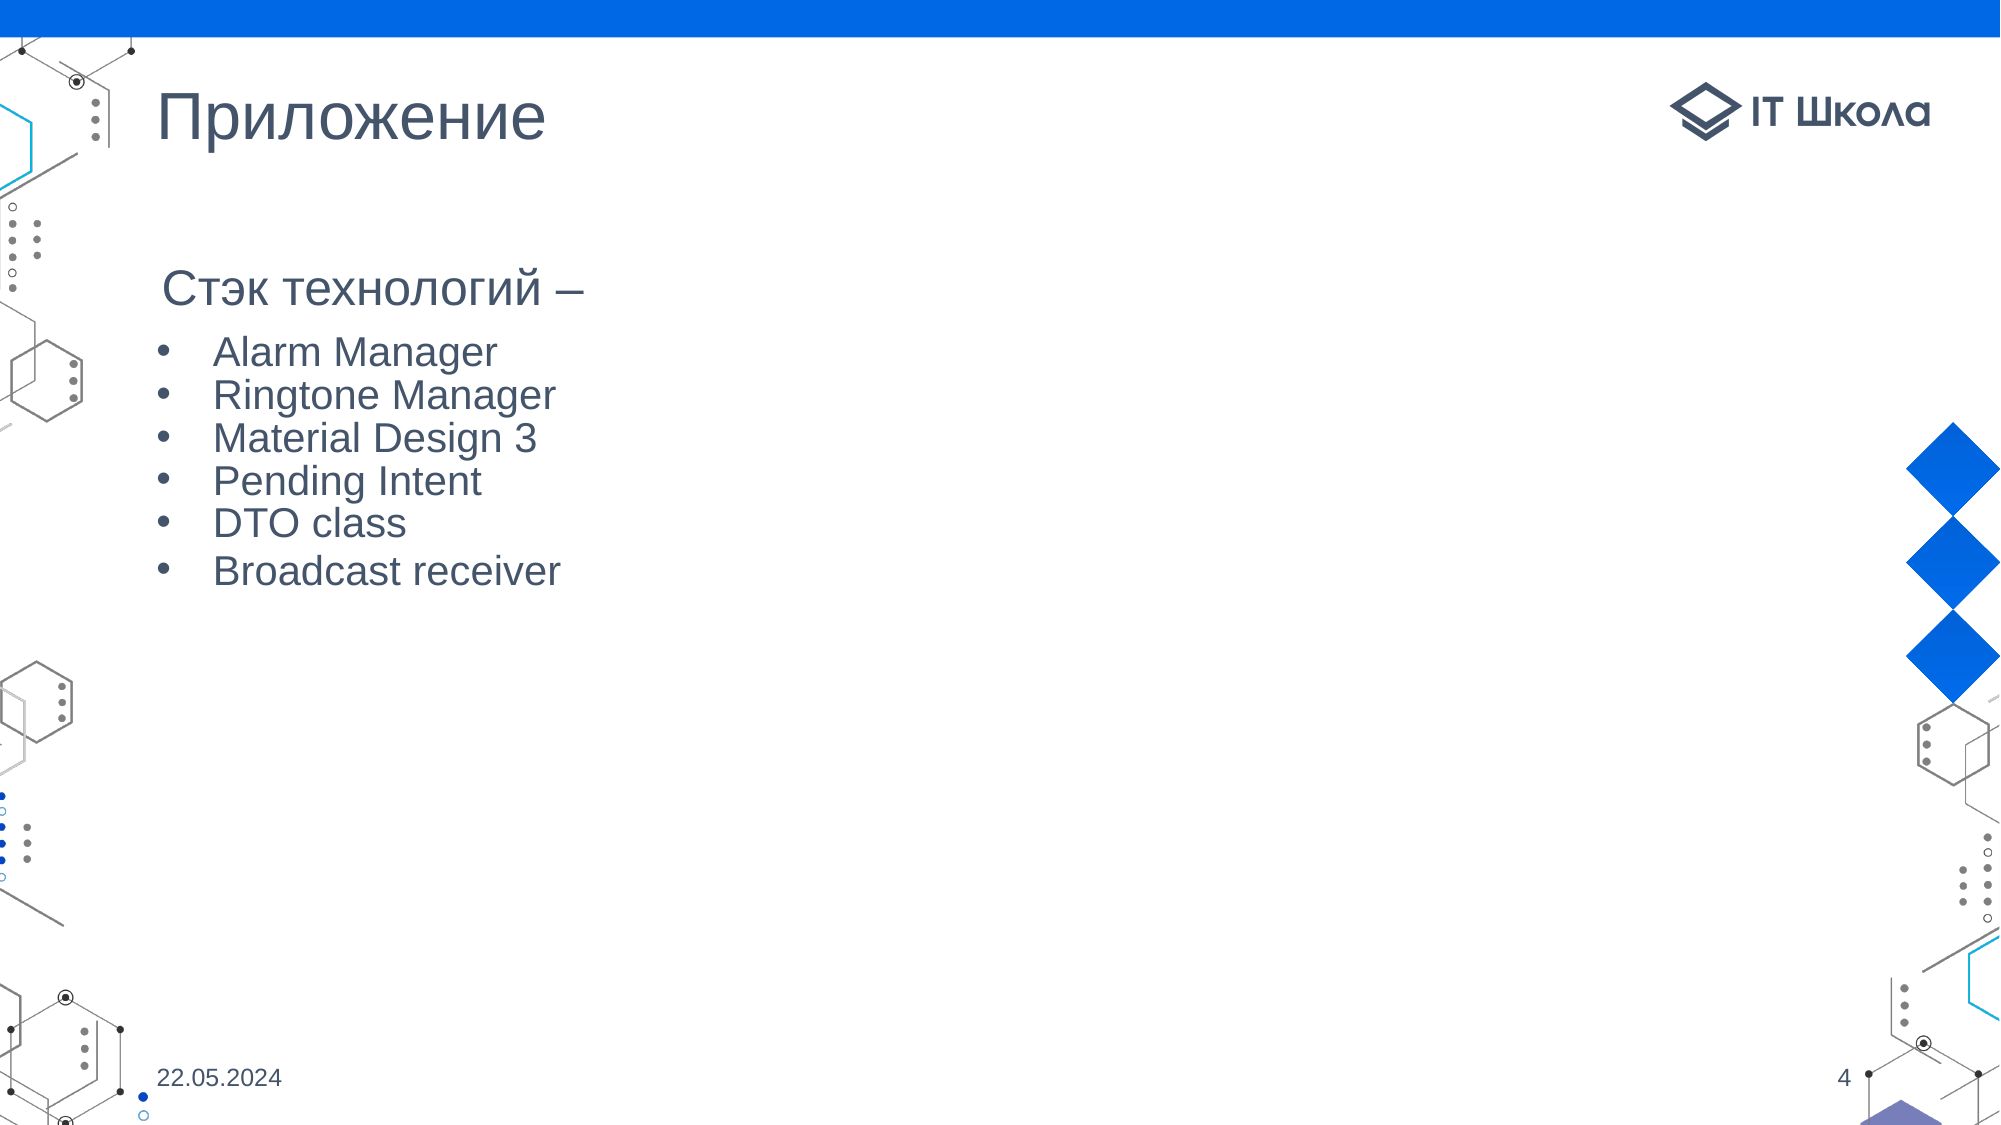

# Приложение
Стэк технологий –
Alarm Manager
Ringtone Manager
Material Design 3
Pending Intent
DTO class
Broadcast receiver
22.05.2024
4